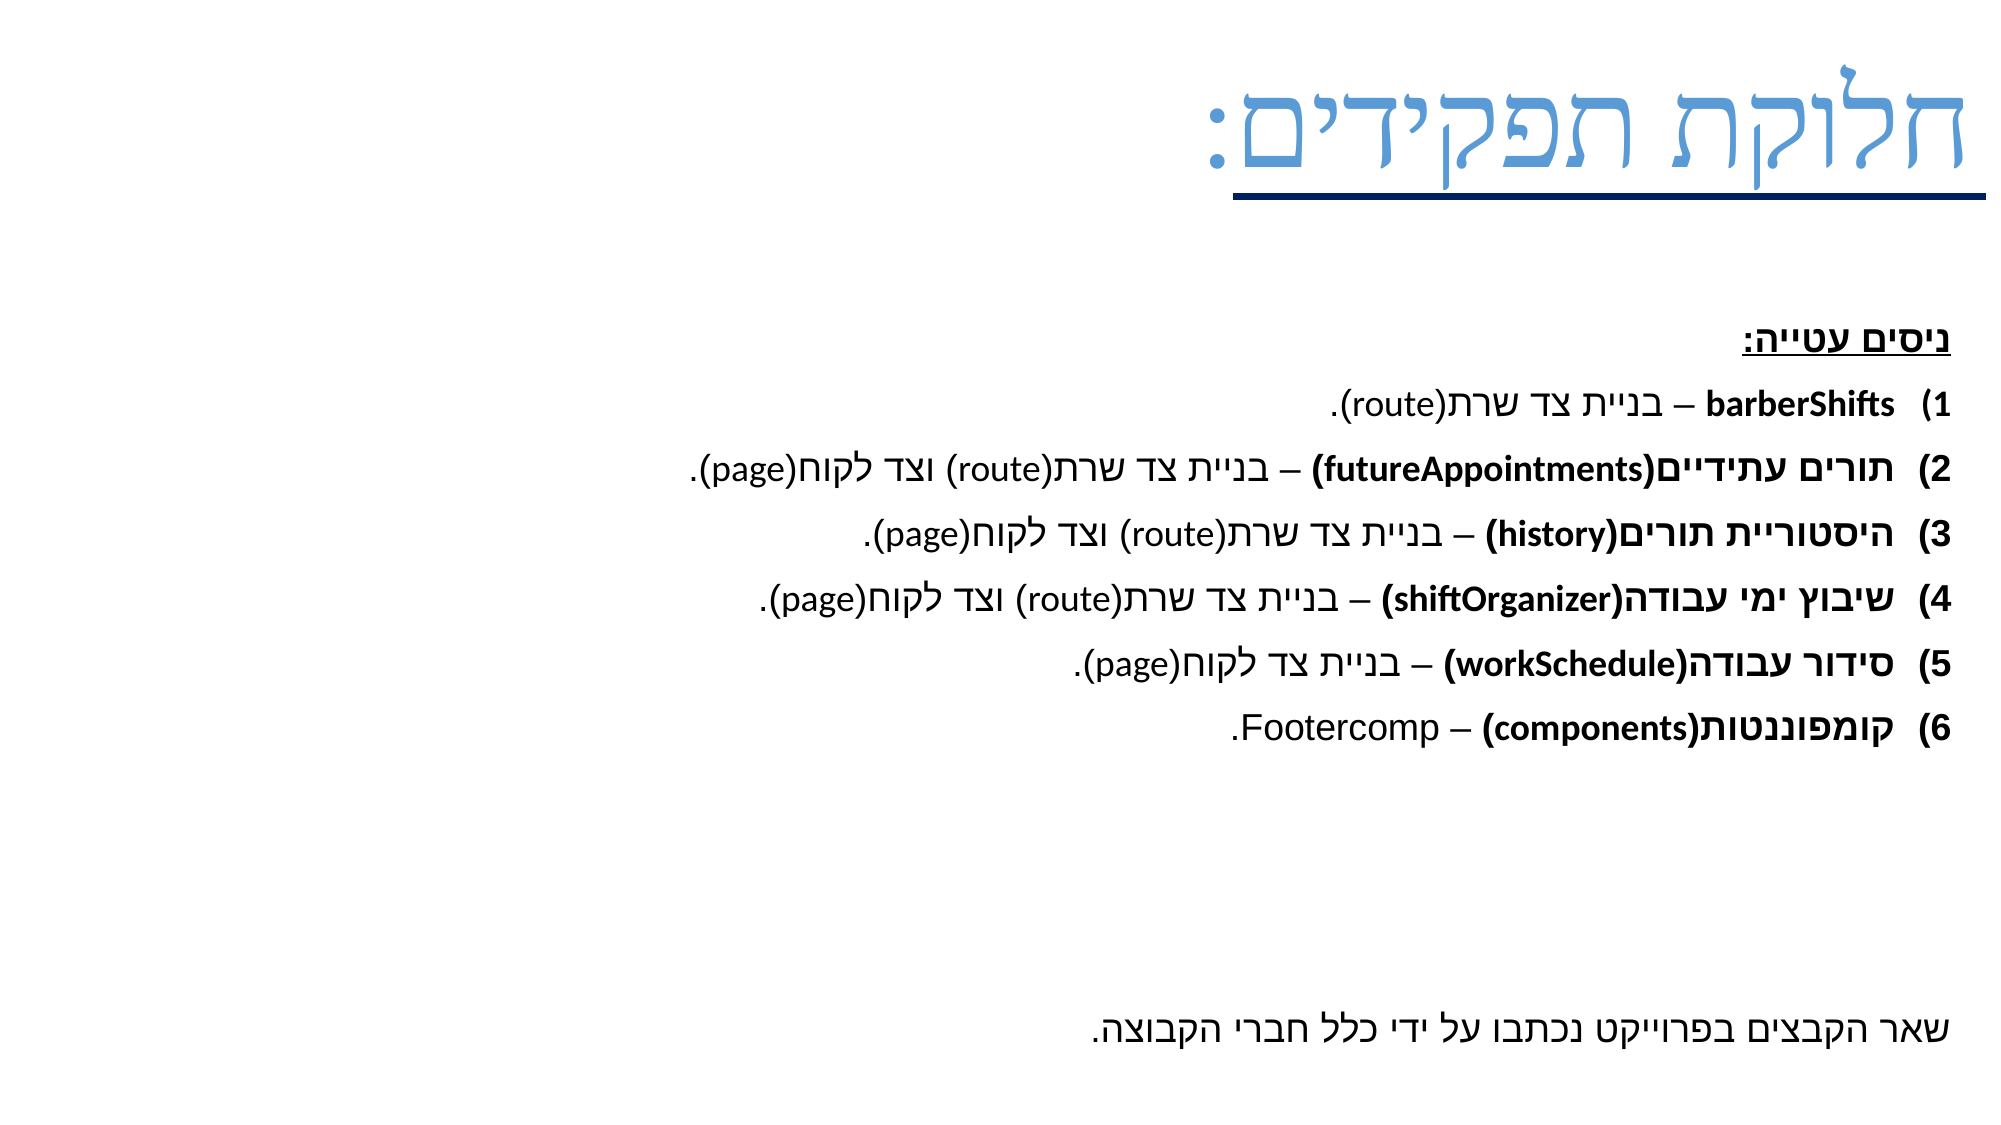

חלוקת תפקידים:

ניסים עטייה:
barberShifts – בניית צד שרת(route).
תורים עתידיים(futureAppointments) – בניית צד שרת(route) וצד לקוח(page).
היסטוריית תורים(history) – בניית צד שרת(route) וצד לקוח(page).
שיבוץ ימי עבודה(shiftOrganizer) – בניית צד שרת(route) וצד לקוח(page).
סידור עבודה(workSchedule) – בניית צד לקוח(page).
קומפוננטות(components) – Footercomp.

שאר הקבצים בפרוייקט נכתבו על ידי כלל חברי הקבוצה.